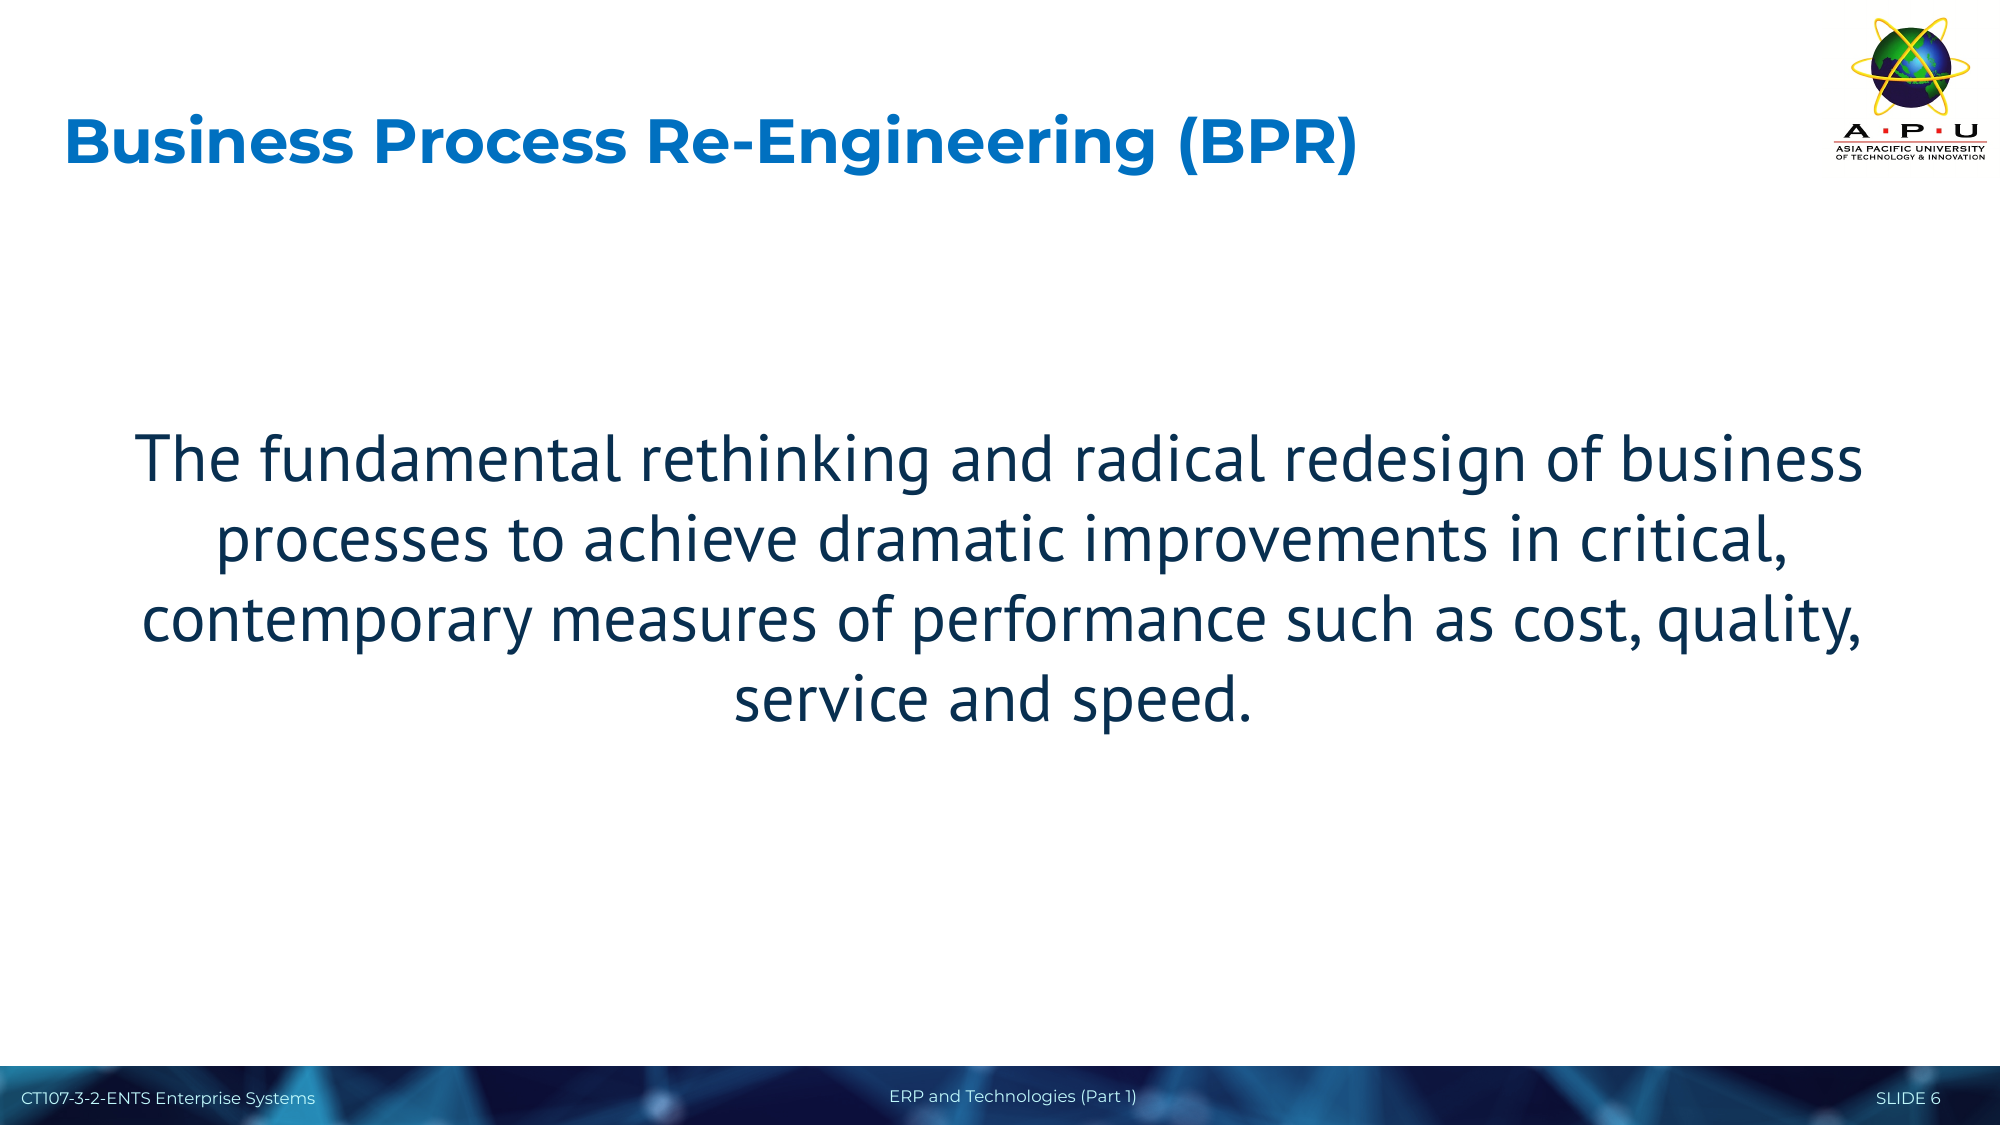

# Business Process Re-Engineering (BPR)

The fundamental rethinking and radical redesign of business processes to achieve dramatic improvements in critical, contemporary measures of performance such as cost, quality, service and speed.